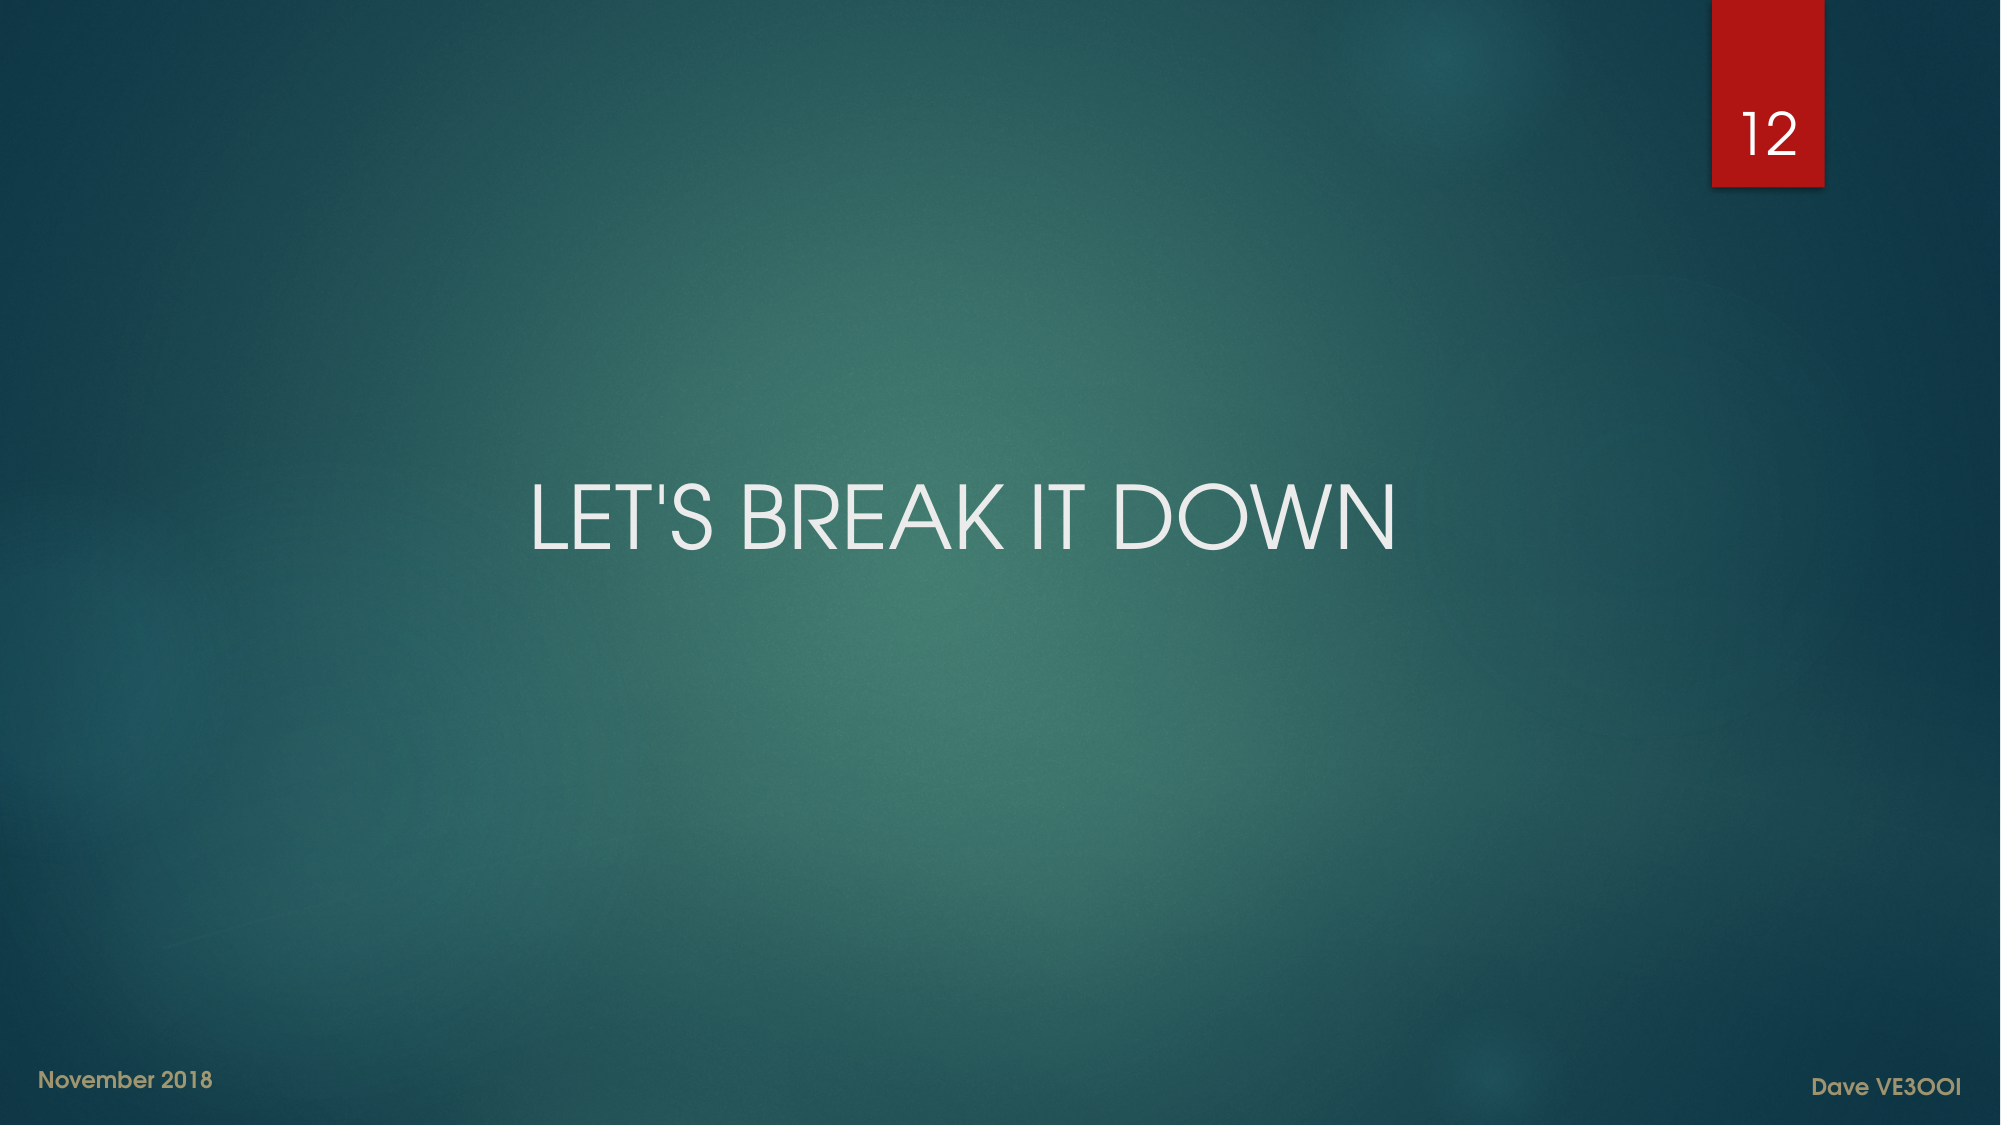

12
# LET'S BREAK IT DOWN
Dave VE3OOI
November 2018